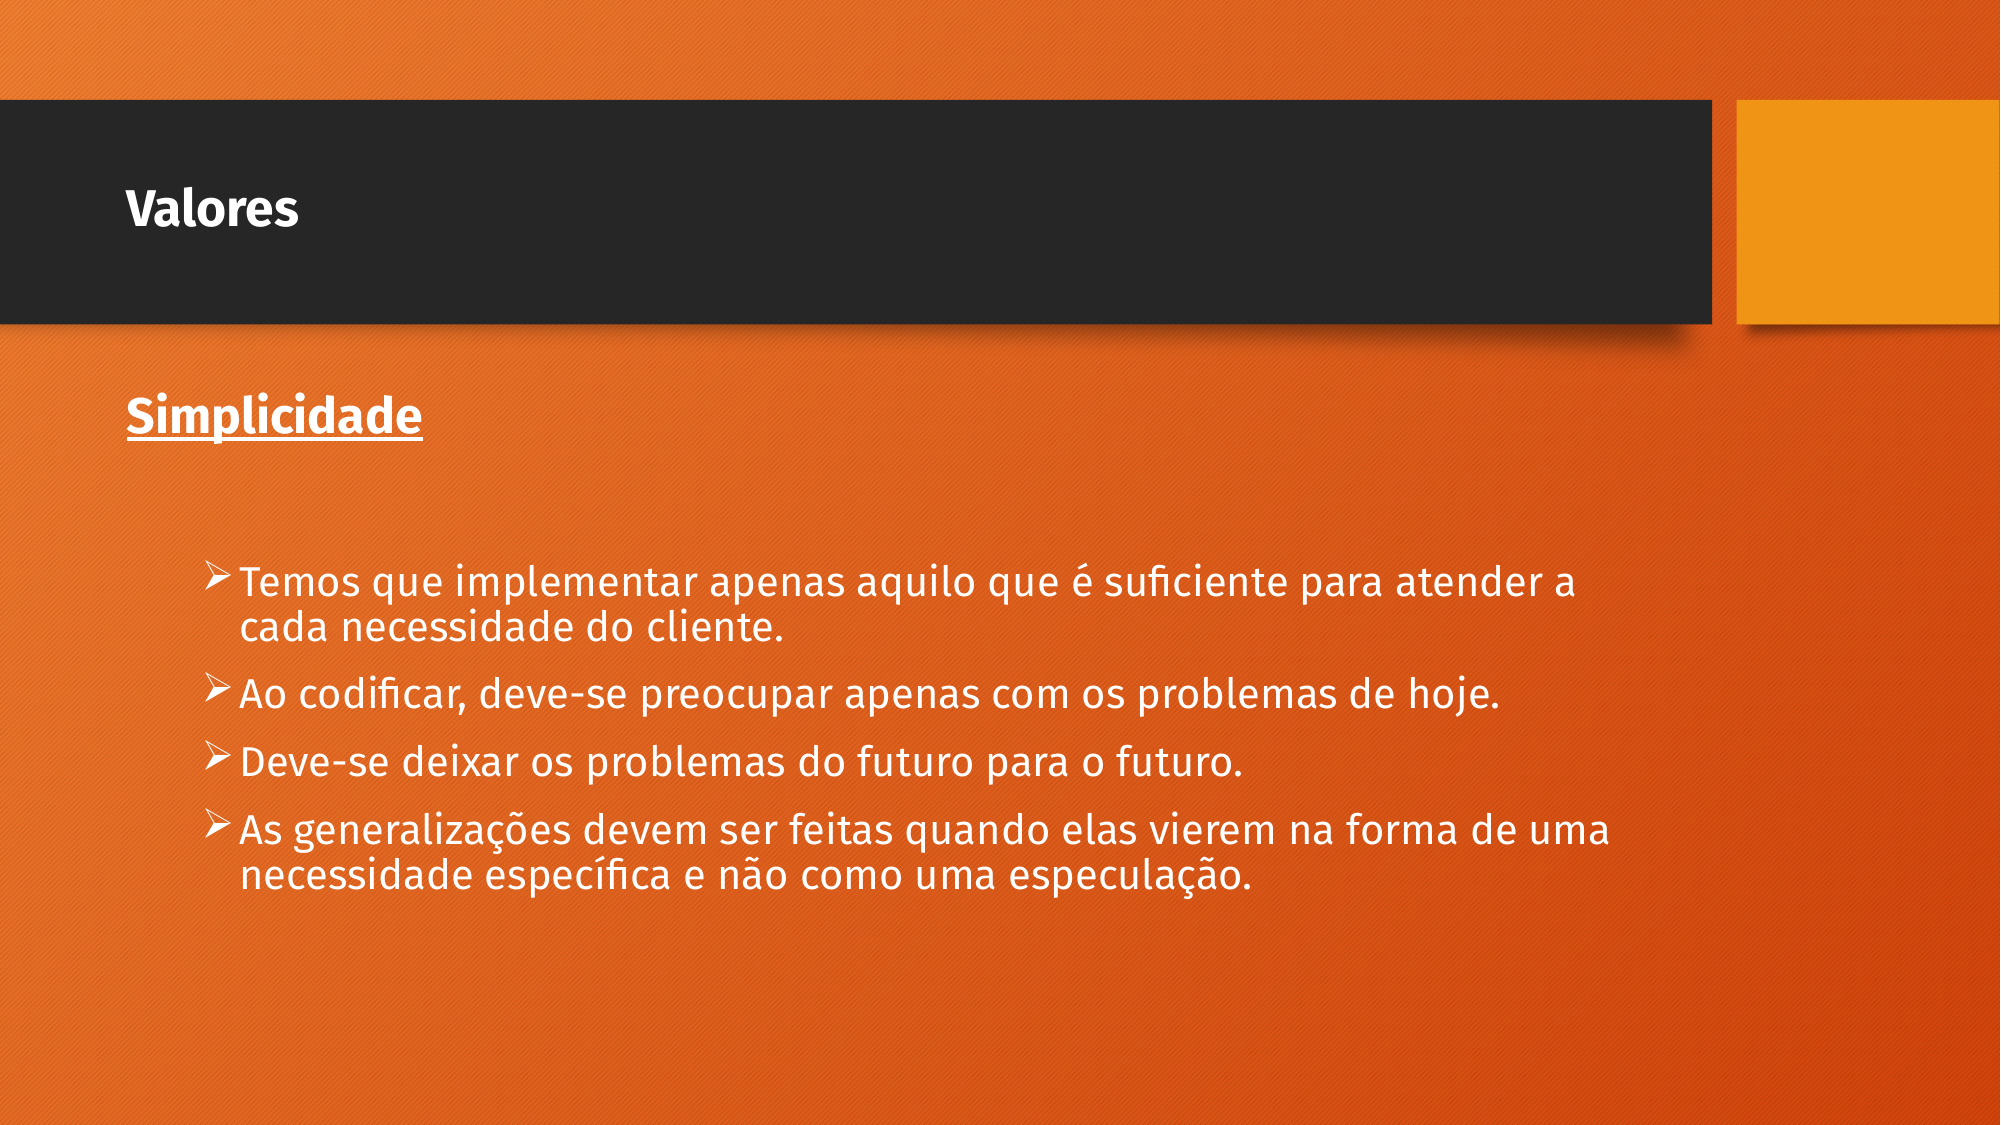

# Valores
Simplicidade

Temos que implementar apenas aquilo que é suficiente para atender a cada necessidade do cliente.
Ao codificar, deve-se preocupar apenas com os problemas de hoje.
Deve-se deixar os problemas do futuro para o futuro.
As generalizações devem ser feitas quando elas vierem na forma de uma necessidade específica e não como uma especulação.